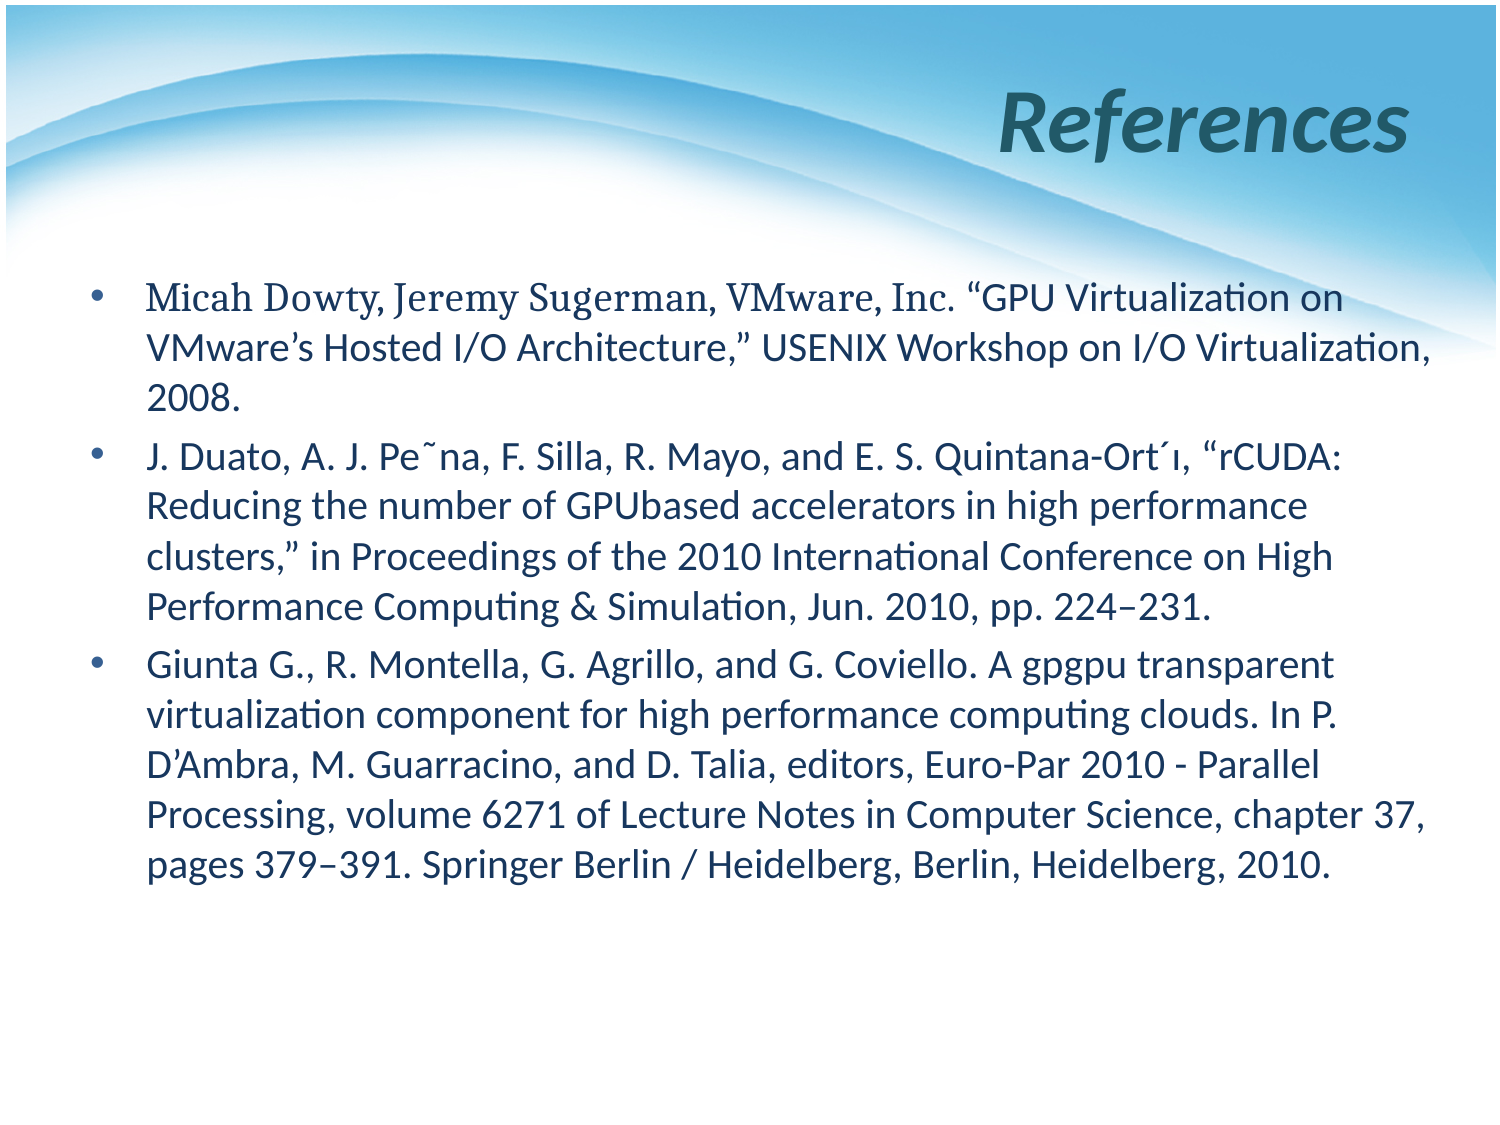

# References
Micah Dowty, Jeremy Sugerman, VMware, Inc. “GPU Virtualization on VMware’s Hosted I/O Architecture,” USENIX Workshop on I/O Virtualization, 2008.
J. Duato, A. J. Pe˜na, F. Silla, R. Mayo, and E. S. Quintana-Ort´ı, “rCUDA: Reducing the number of GPUbased accelerators in high performance clusters,” in Proceedings of the 2010 International Conference on High Performance Computing & Simulation, Jun. 2010, pp. 224–231.
Giunta G., R. Montella, G. Agrillo, and G. Coviello. A gpgpu transparent virtualization component for high performance computing clouds. In P. D’Ambra, M. Guarracino, and D. Talia, editors, Euro-Par 2010 - Parallel Processing, volume 6271 of Lecture Notes in Computer Science, chapter 37, pages 379–391. Springer Berlin / Heidelberg, Berlin, Heidelberg, 2010.